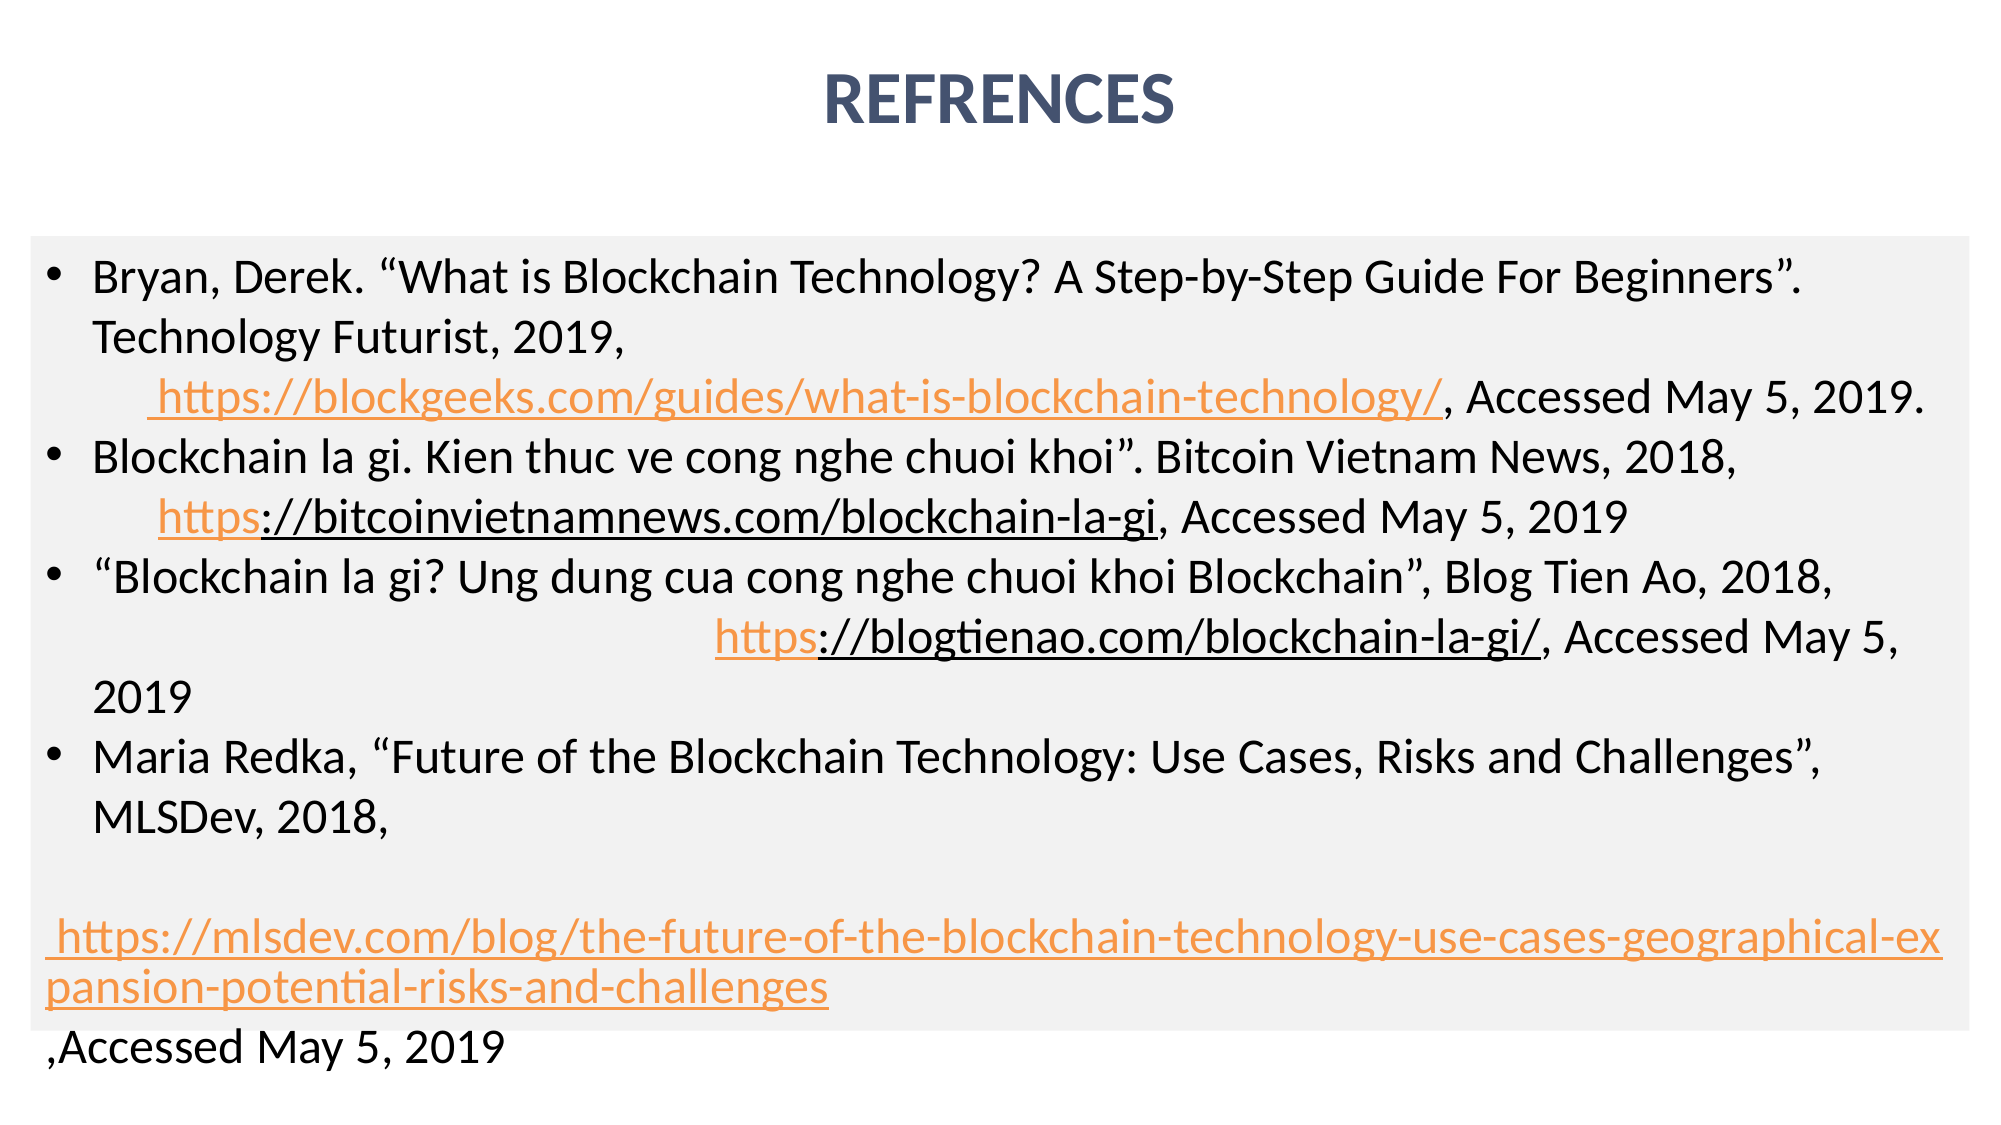

REFRENCES
Bryan, Derek. “What is Blockchain Technology? A Step-by-Step Guide For Beginners”. Technology Futurist, 2019,
          https://blockgeeks.com/guides/what-is-blockchain-technology/, Accessed May 5, 2019.
Blockchain la gi. Kien thuc ve cong nghe chuoi khoi”. Bitcoin Vietnam News, 2018,
          https://bitcoinvietnamnews.com/blockchain-la-gi, Accessed May 5, 2019
“Blockchain la gi? Ung dung cua cong nghe chuoi khoi Blockchain”, Blog Tien Ao, 2018,            		  		  https://blogtienao.com/blockchain-la-gi/, Accessed May 5, 2019
Maria Redka, “Future of the Blockchain Technology: Use Cases, Risks and Challenges”, MLSDev, 2018,
	 https://mlsdev.com/blog/the-future-of-the-blockchain-technology-use-cases-geographical-expansion-potential-risks-and-challenges,Accessed May 5, 2019